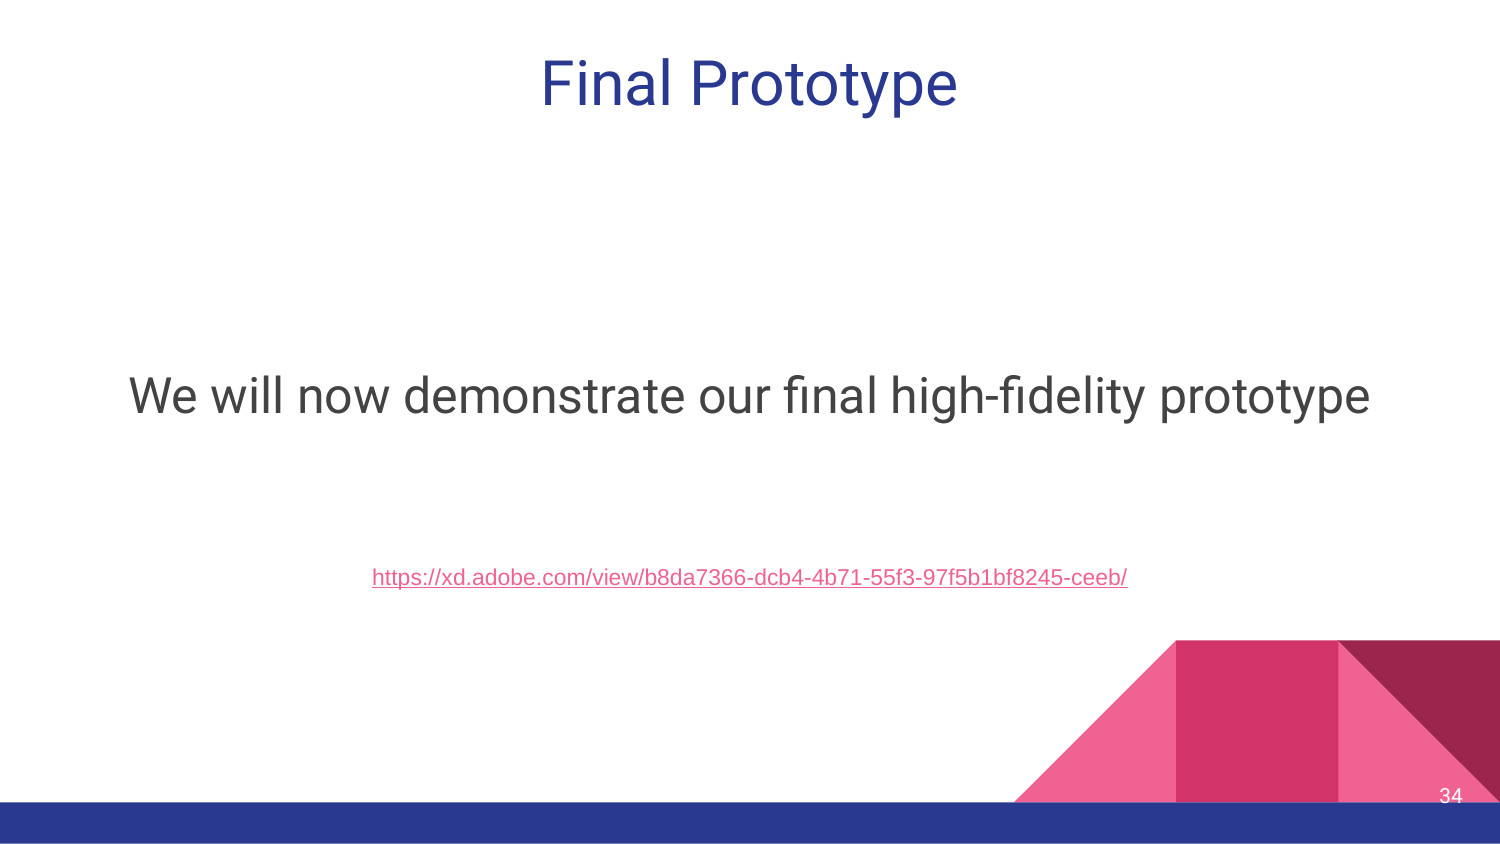

# Final Prototype

We will now demonstrate our final high-fidelity prototype

https://xd.adobe.com/view/b8da7366-dcb4-4b71-55f3-97f5b1bf8245-ceeb/

34